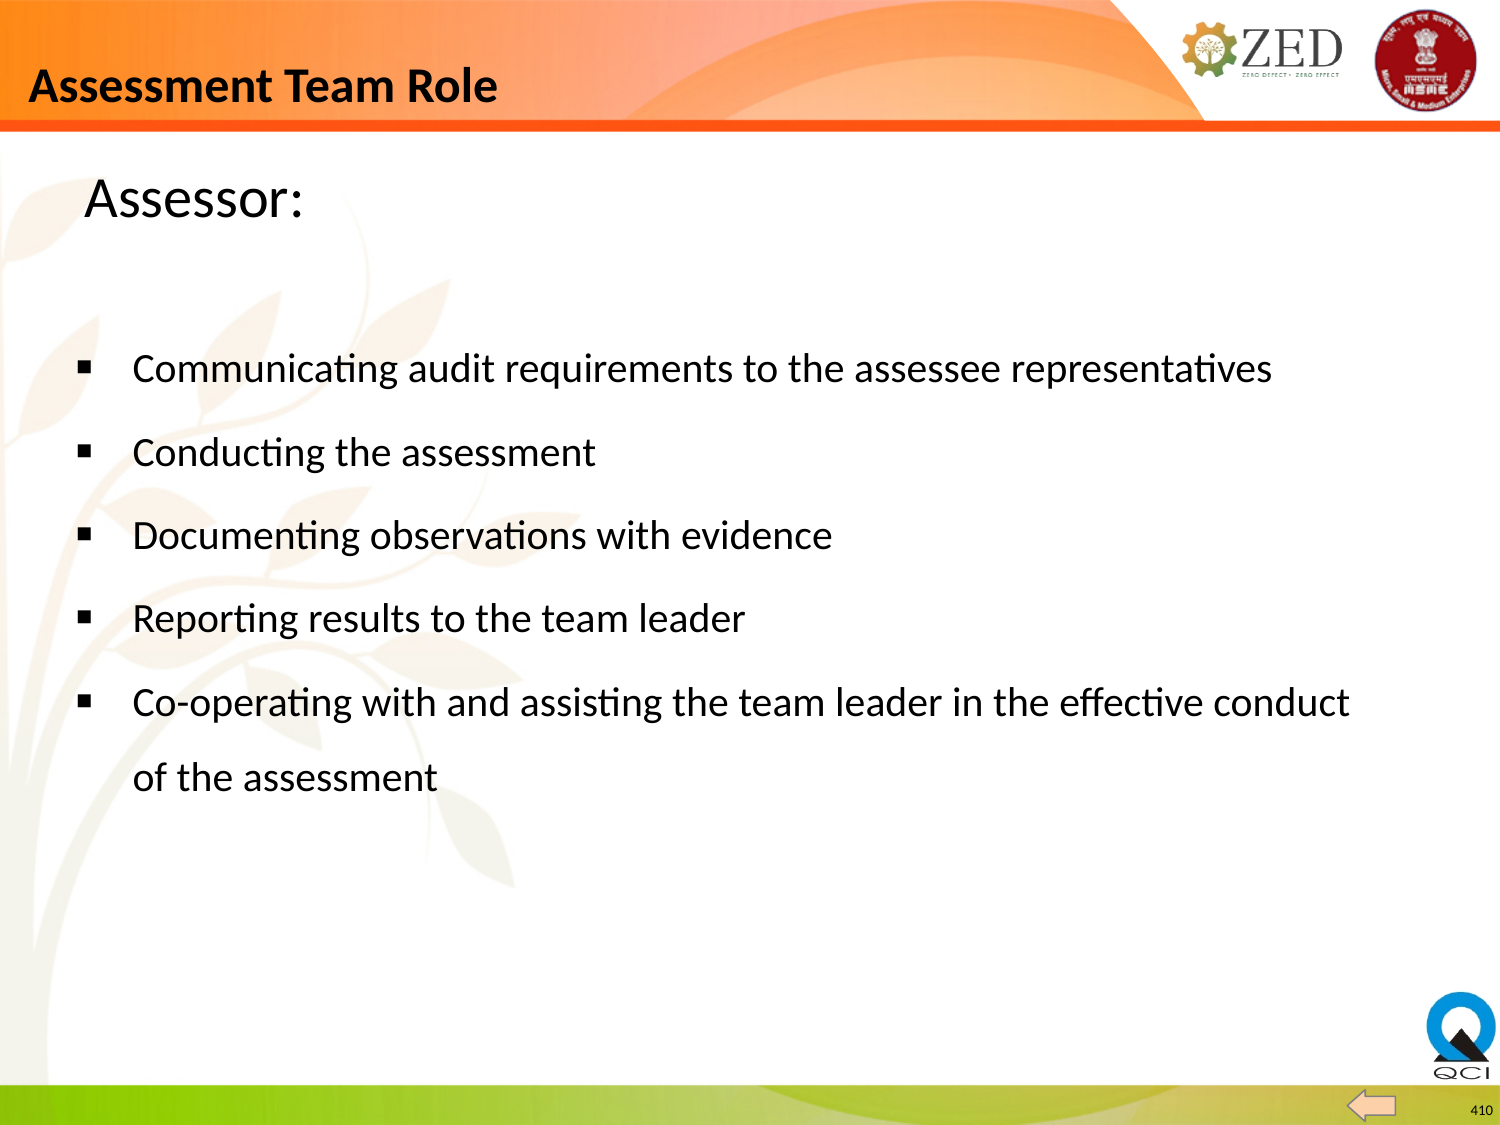

# Assessment Team Role
 Assessor:

Communicating audit requirements to the assessee representatives
Conducting the assessment
Documenting observations with evidence
Reporting results to the team leader
Co-operating with and assisting the team leader in the effective conduct of the assessment